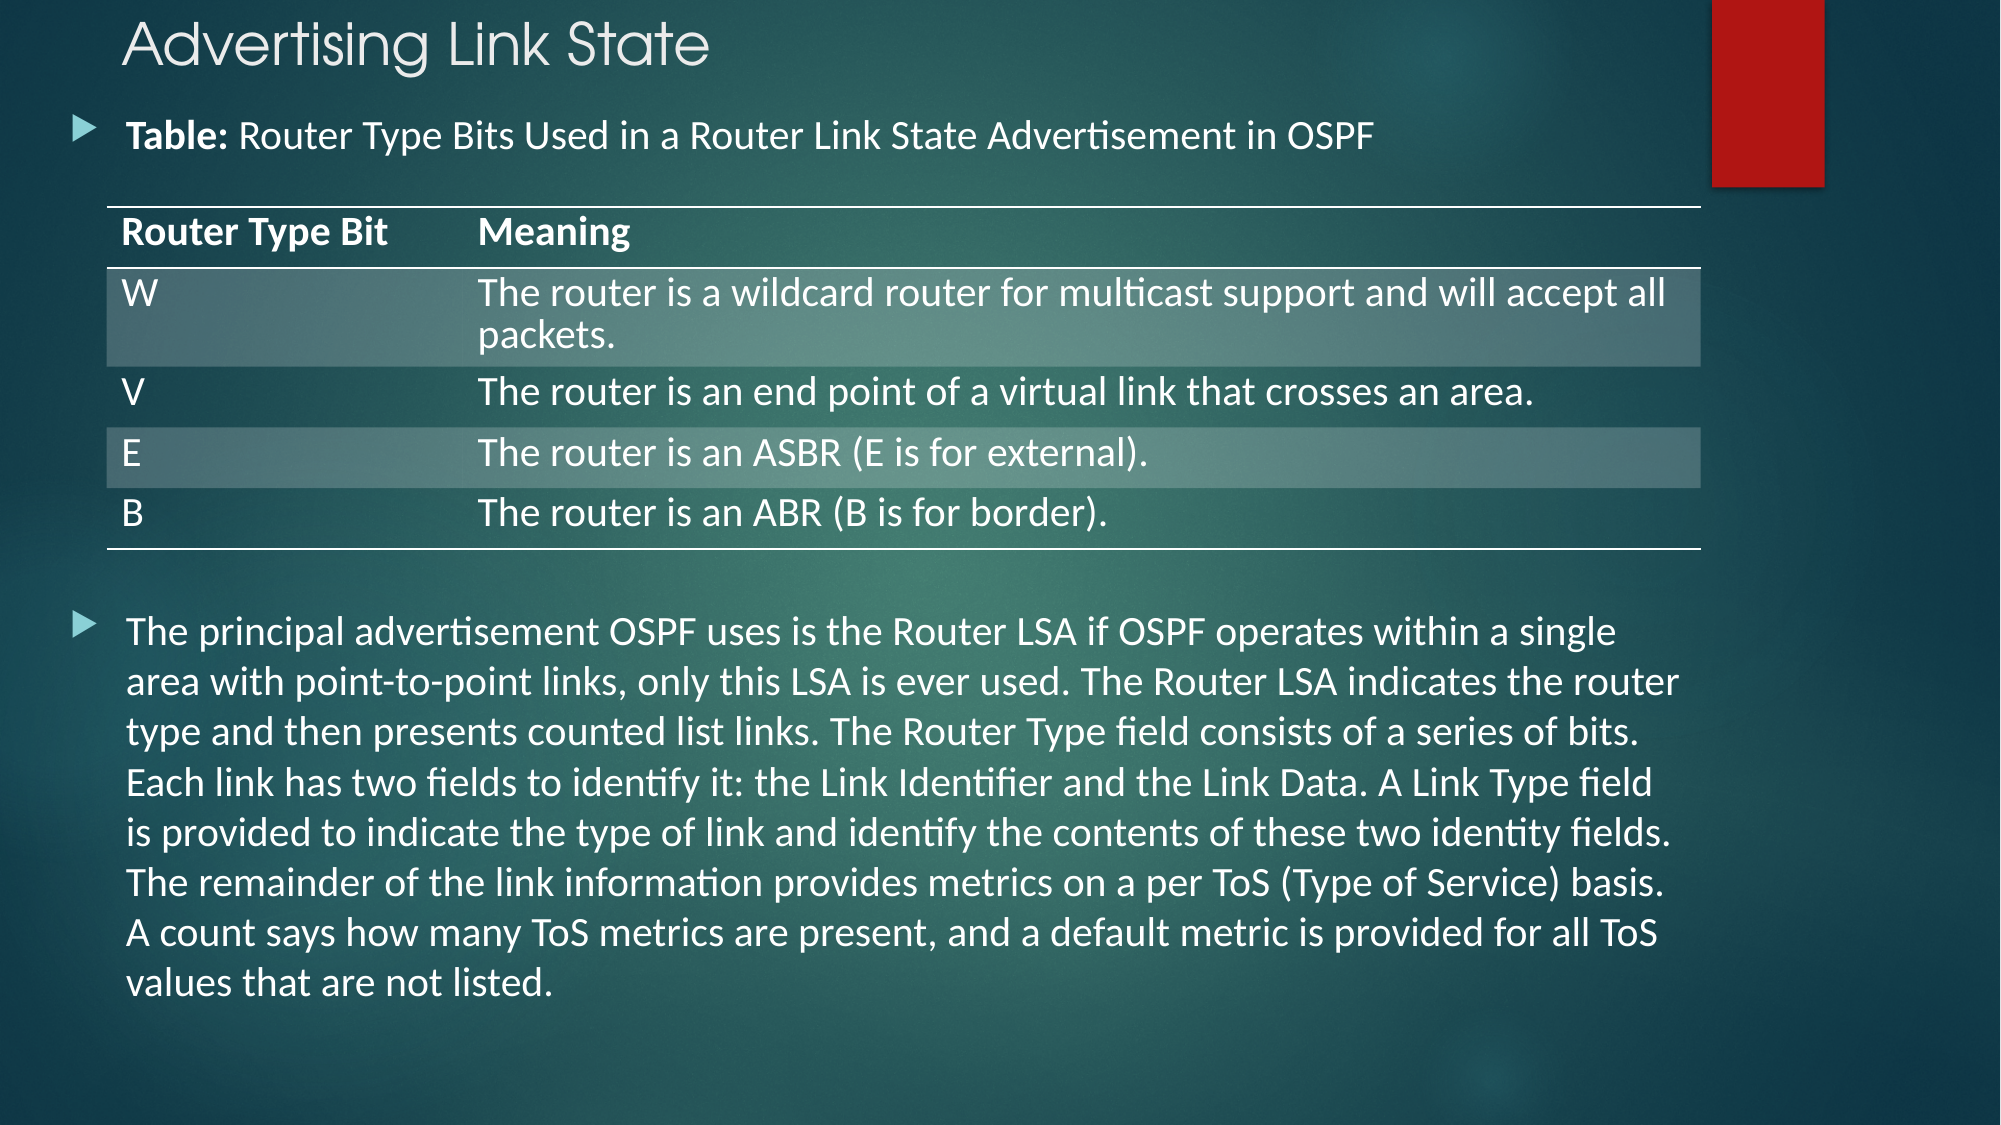

# Advertising Link State
Table: Router Type Bits Used in a Router Link State Advertisement in OSPF

The principal advertisement OSPF uses is the Router LSA if OSPF operates within a single area with point-to-point links, only this LSA is ever used. The Router LSA indicates the router type and then presents counted list links. The Router Type field consists of a series of bits. Each link has two fields to identify it: the Link Identifier and the Link Data. A Link Type field is provided to indicate the type of link and identify the contents of these two identity fields. The remainder of the link information provides metrics on a per ToS (Type of Service) basis. A count says how many ToS metrics are present, and a default metric is provided for all ToS values that are not listed.
| Router Type Bit | Meaning |
| --- | --- |
| W | The router is a wildcard router for multicast support and will accept all packets. |
| V | The router is an end point of a virtual link that crosses an area. |
| E | The router is an ASBR (E is for external). |
| B | The router is an ABR (B is for border). |